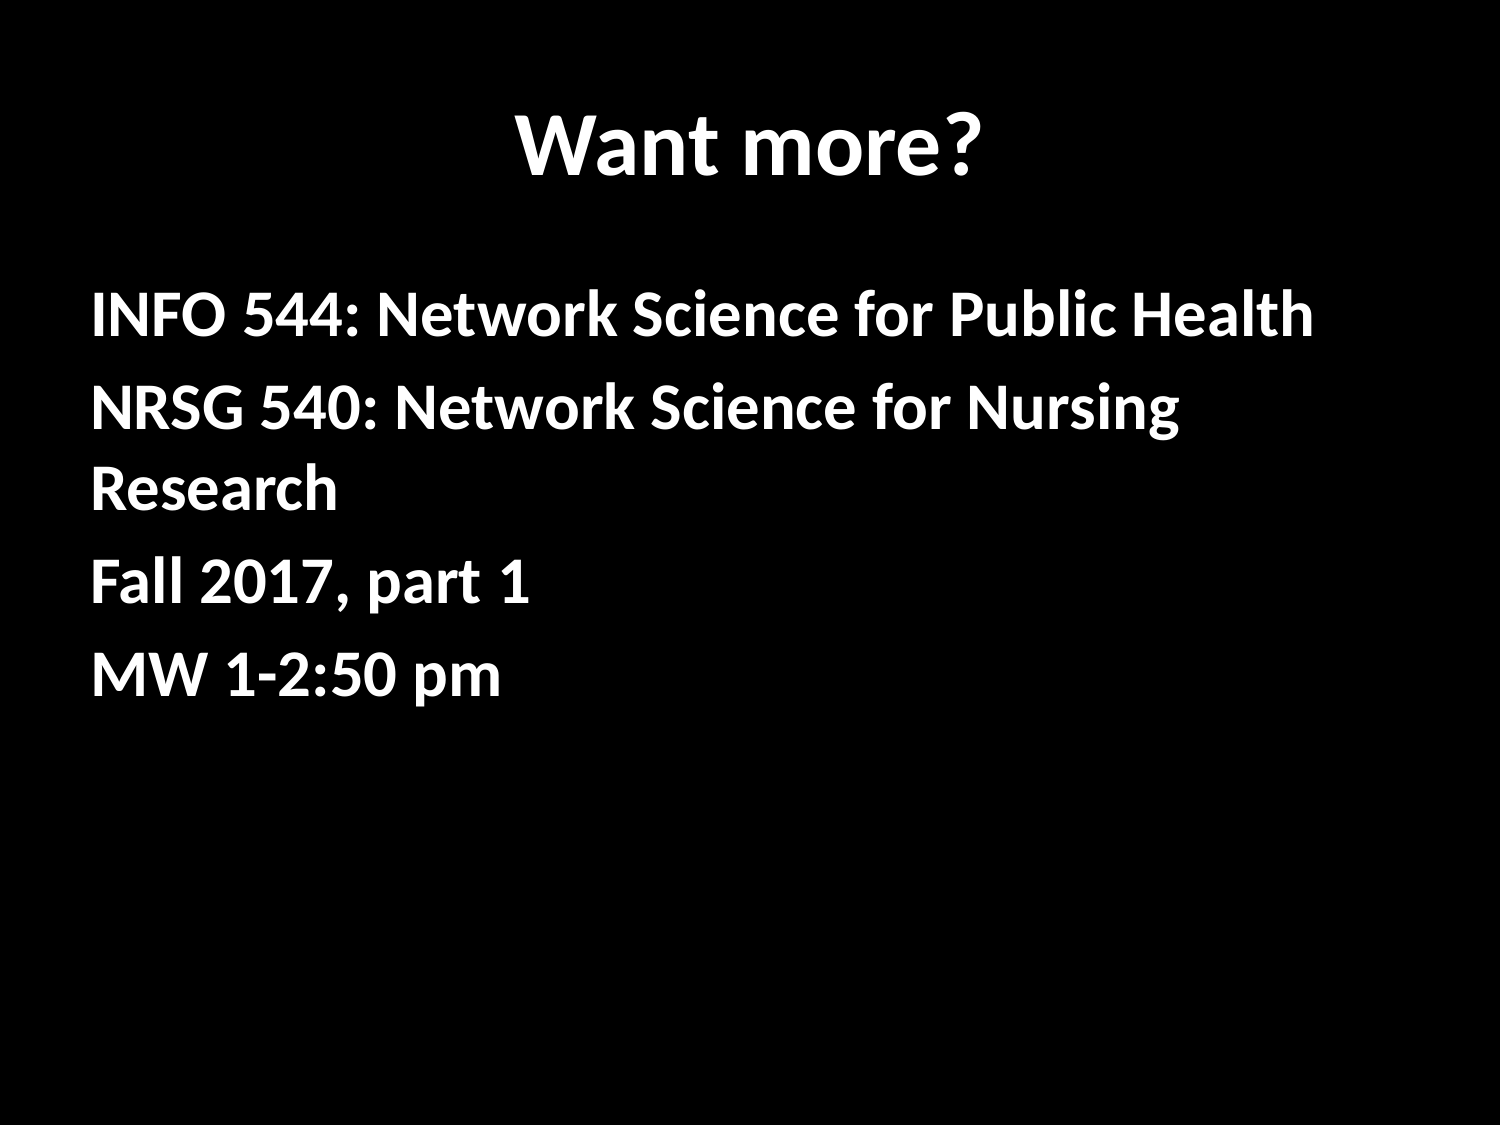

# Want more?
INFO 544: Network Science for Public Health
NRSG 540: Network Science for Nursing Research
Fall 2017, part 1
MW 1-2:50 pm